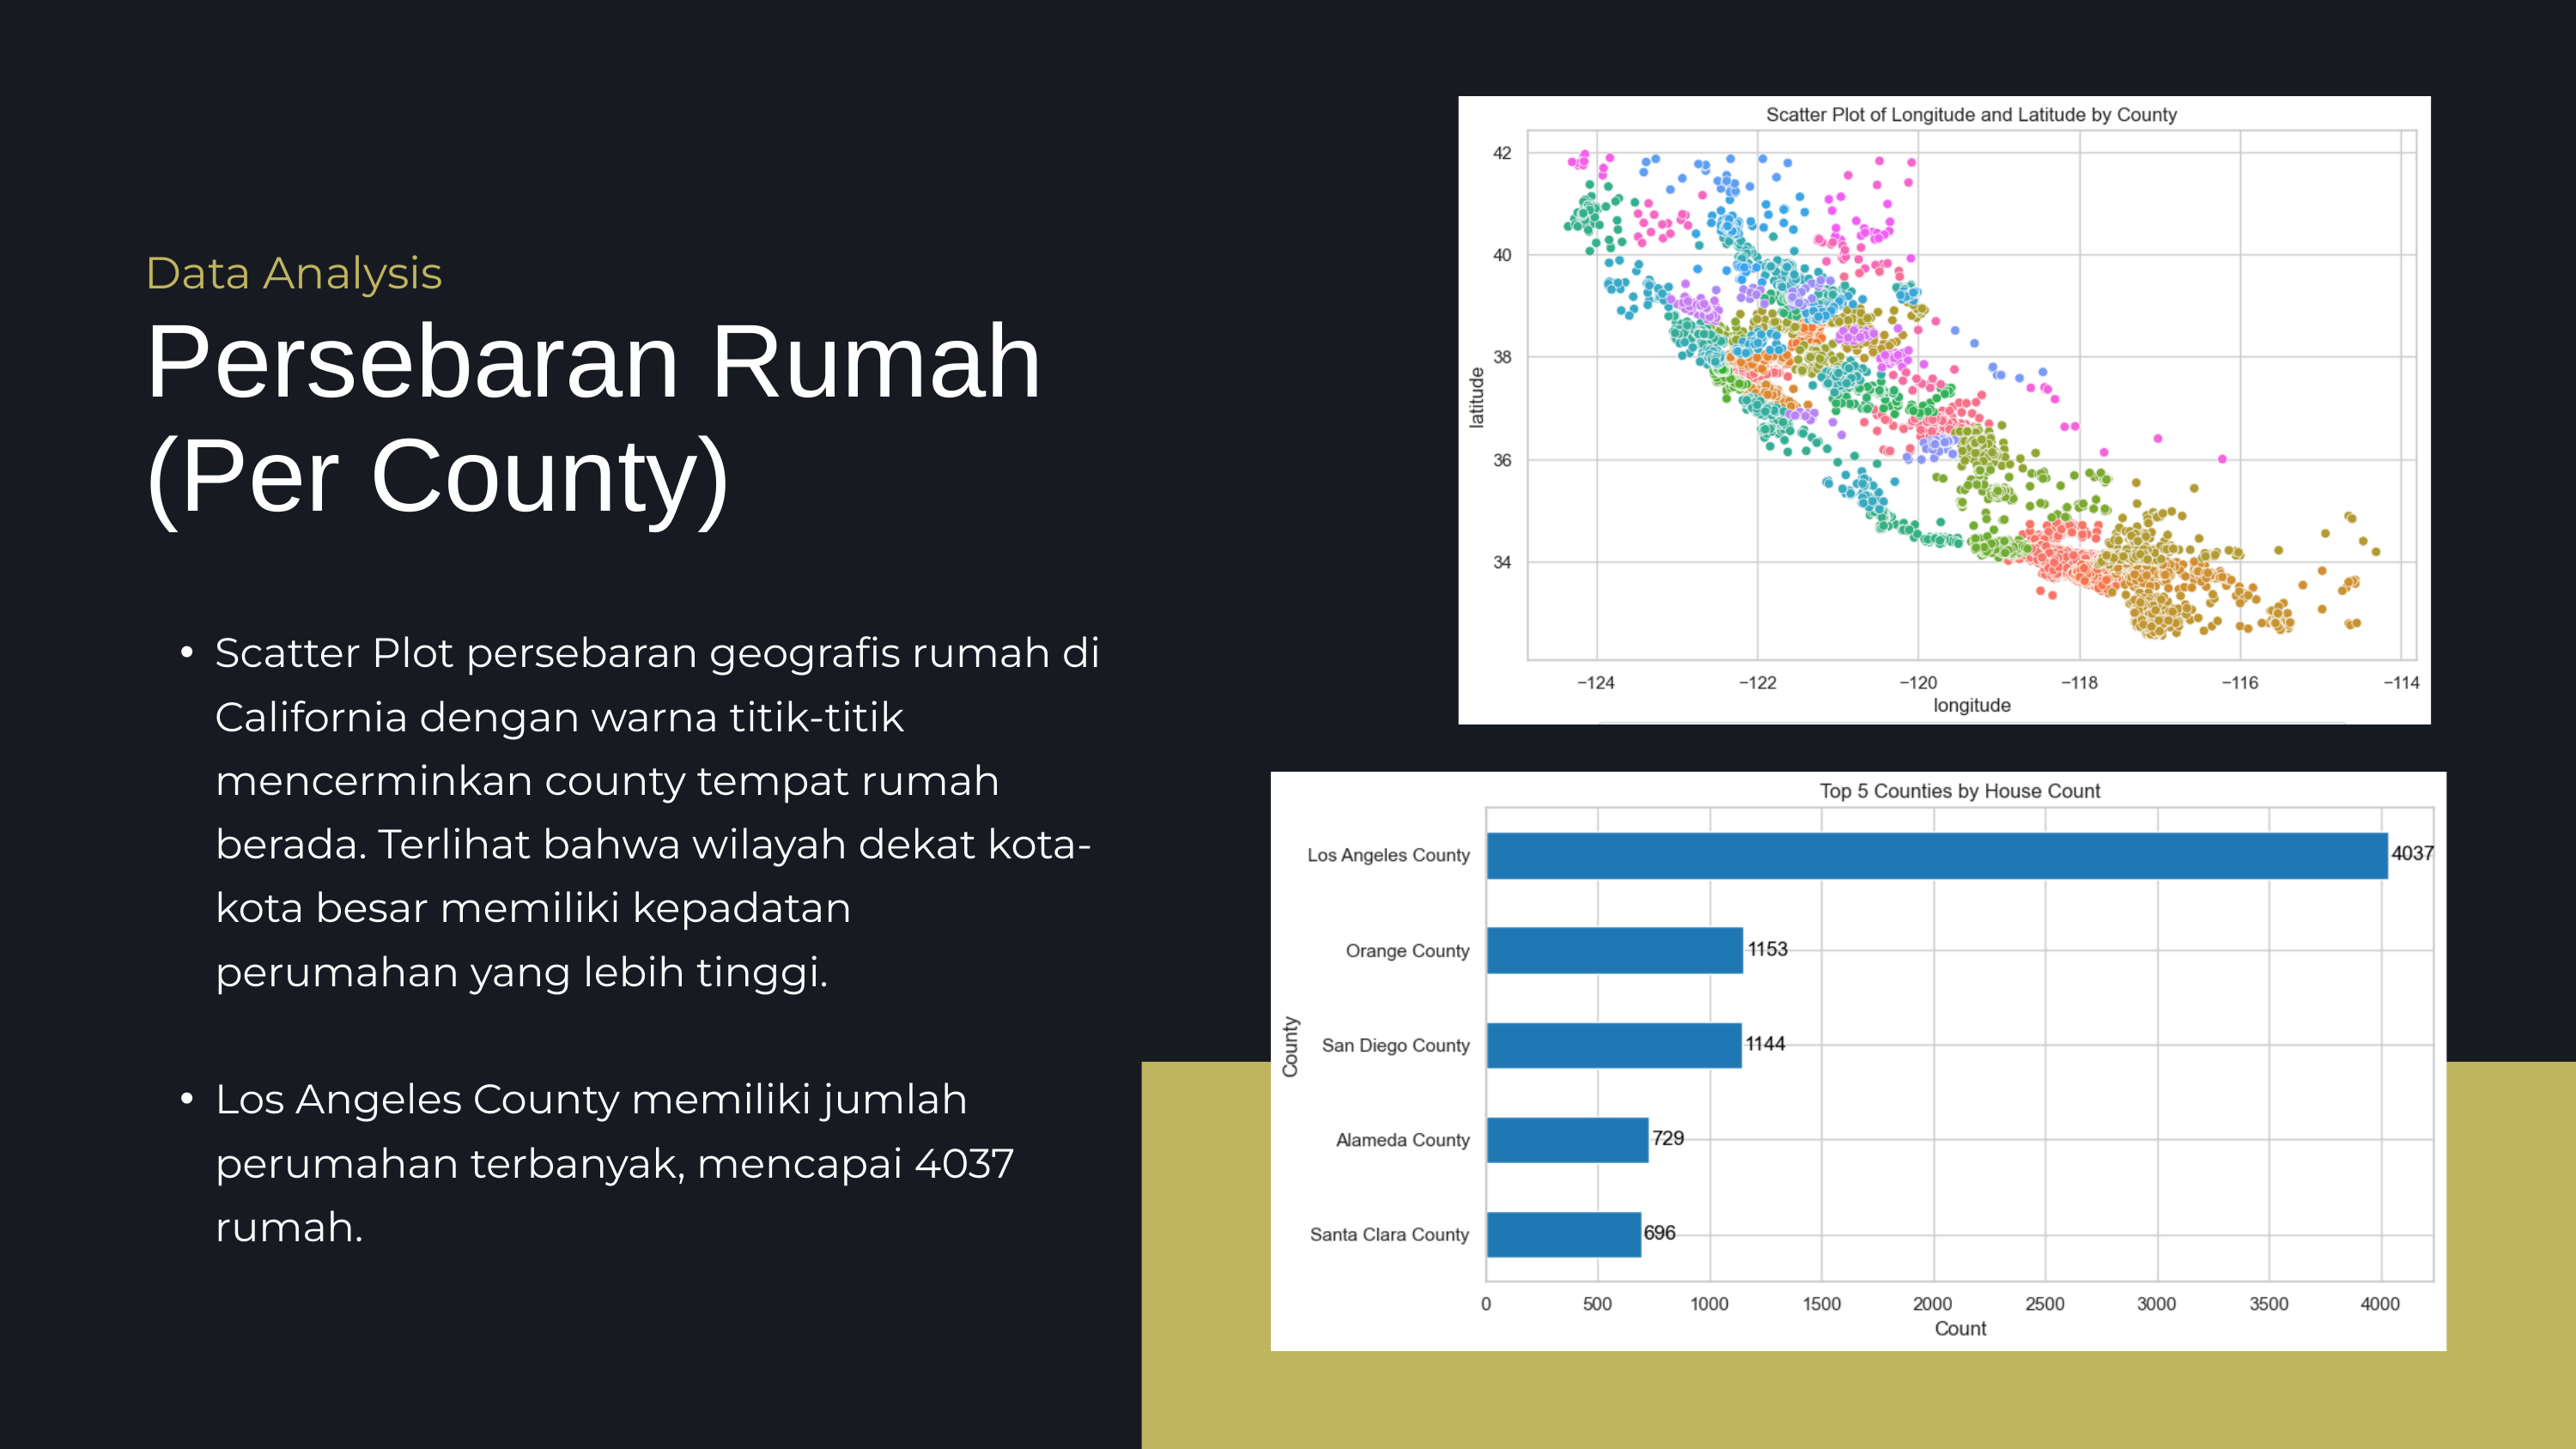

Data Analysis
Persebaran Rumah
(Per County)
Scatter Plot persebaran geografis rumah di California dengan warna titik-titik mencerminkan county tempat rumah berada. Terlihat bahwa wilayah dekat kota-kota besar memiliki kepadatan perumahan yang lebih tinggi.

Los Angeles County memiliki jumlah perumahan terbanyak, mencapai 4037 rumah.